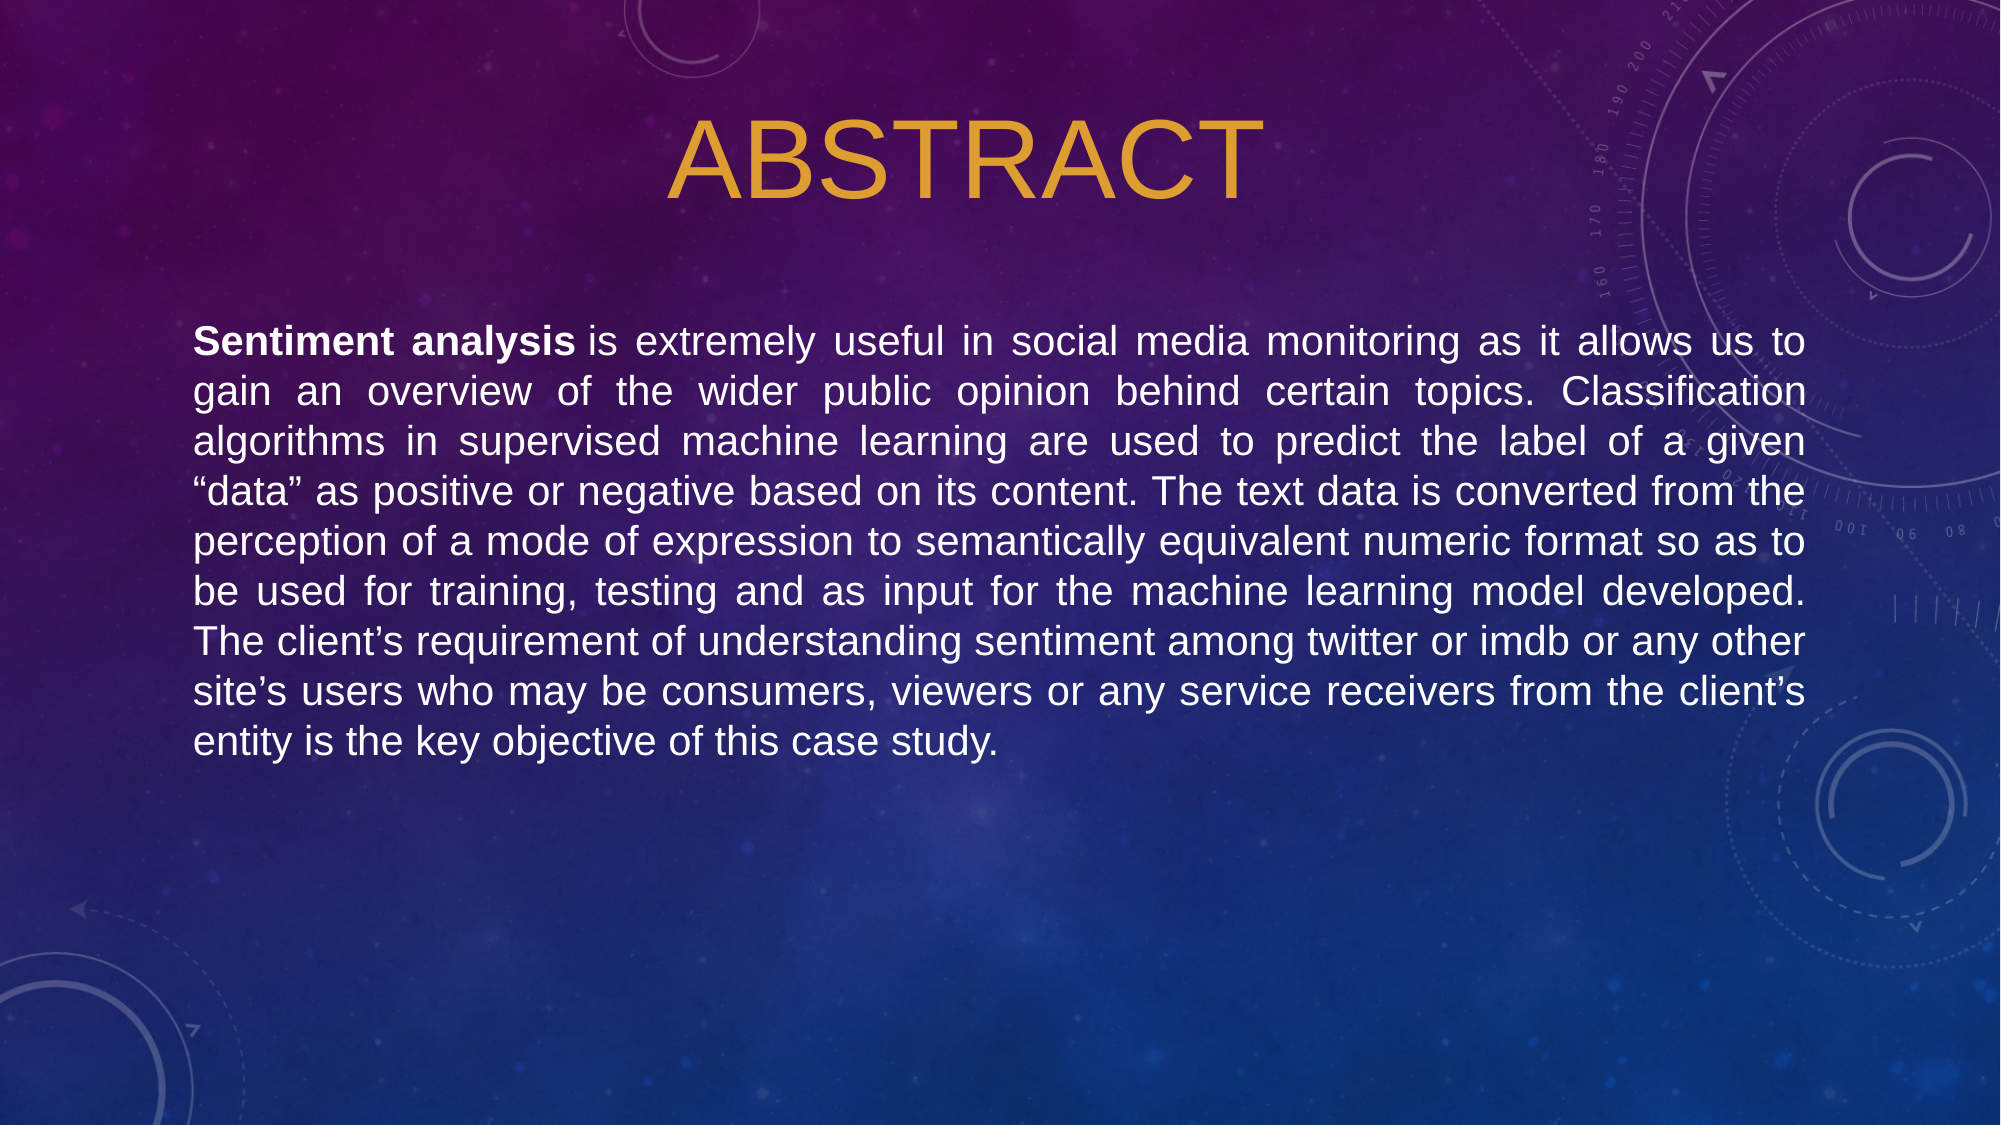

ABSTRACT

Sentiment analysis is extremely useful in social media monitoring as it allows us to gain an overview of the wider public opinion behind certain topics. Classification algorithms in supervised machine learning are used to predict the label of a given “data” as positive or negative based on its content. The text data is converted from the perception of a mode of expression to semantically equivalent numeric format so as to be used for training, testing and as input for the machine learning model developed. The client’s requirement of understanding sentiment among twitter or imdb or any other site’s users who may be consumers, viewers or any service receivers from the client’s entity is the key objective of this case study.